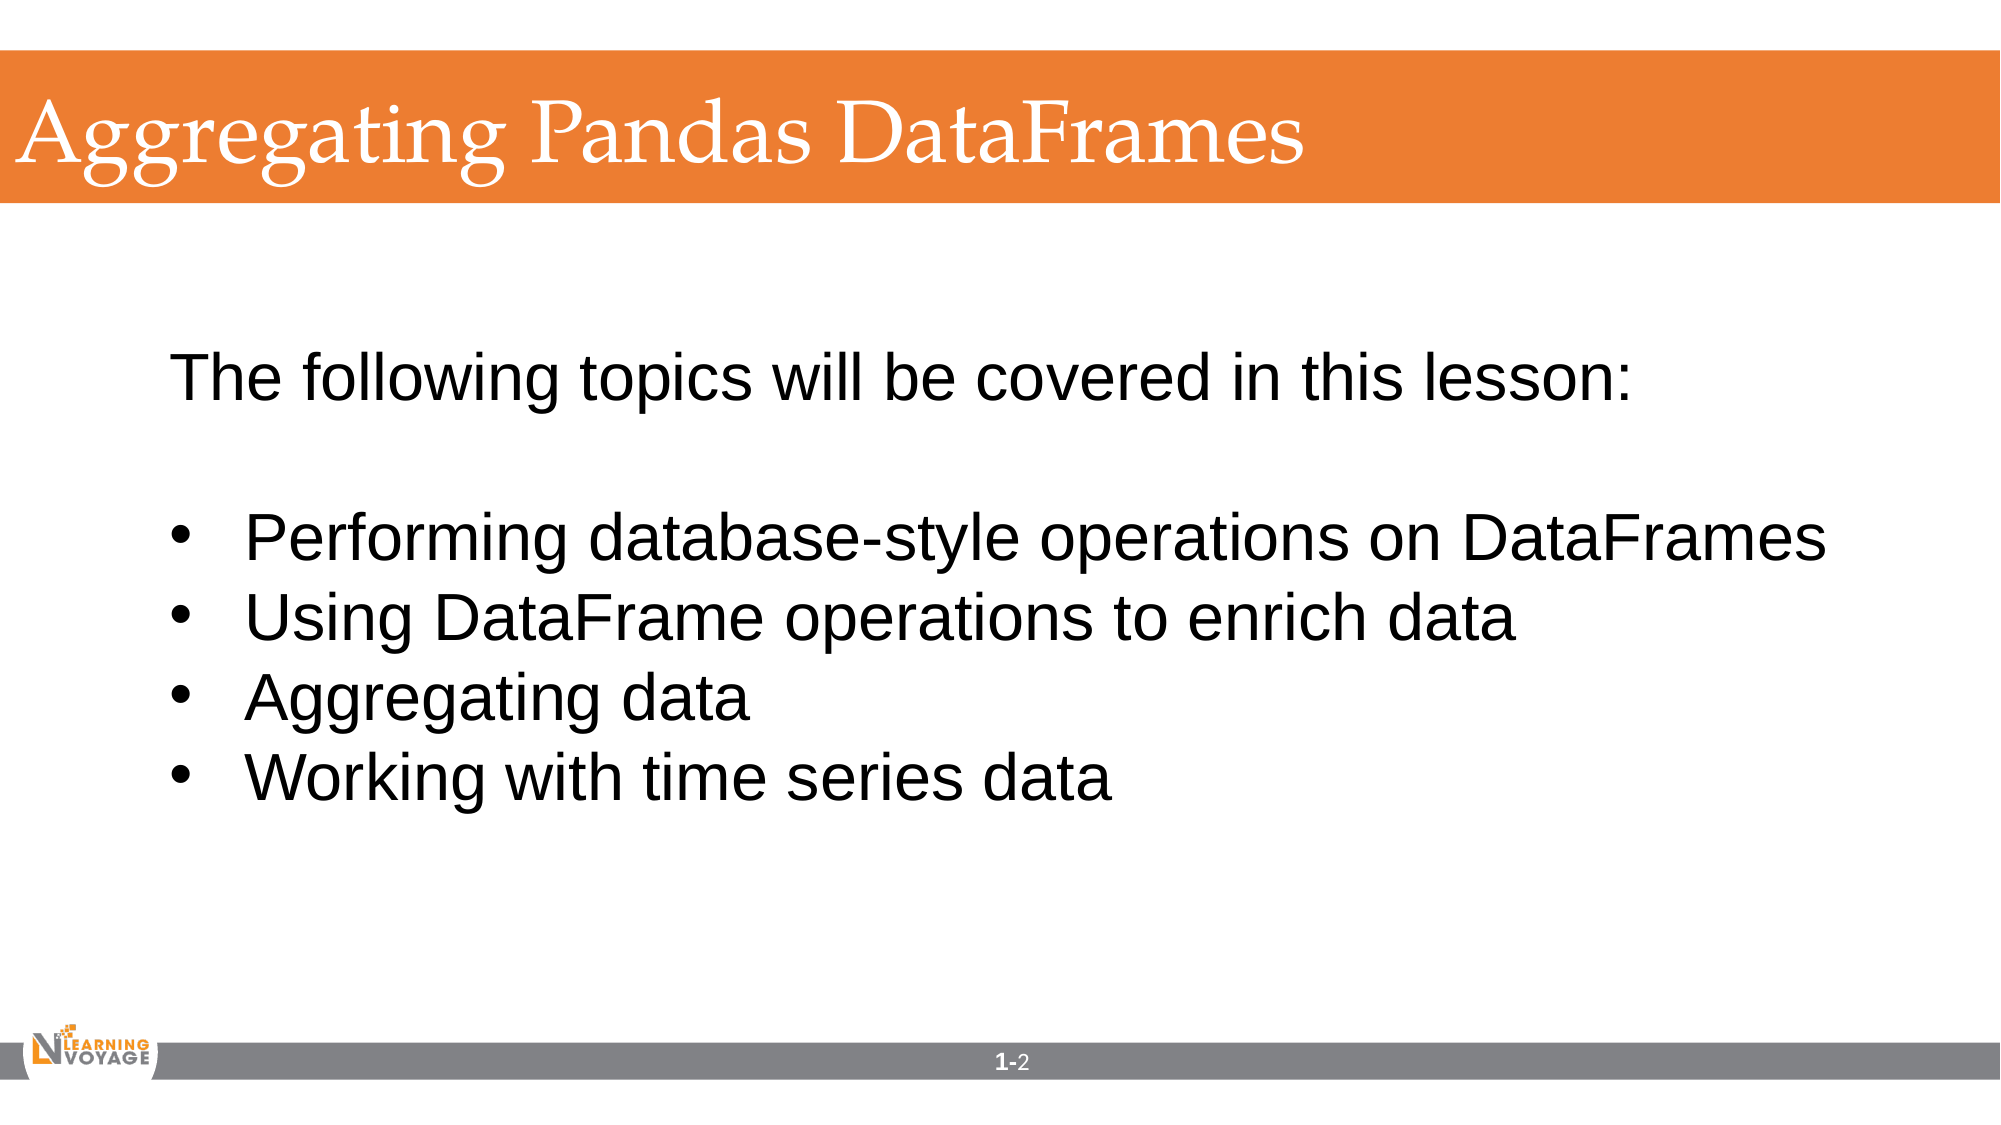

Aggregating Pandas DataFrames
The following topics will be covered in this lesson:

Performing database-style operations on DataFrames
Using DataFrame operations to enrich data
Aggregating data
Working with time series data
1-2